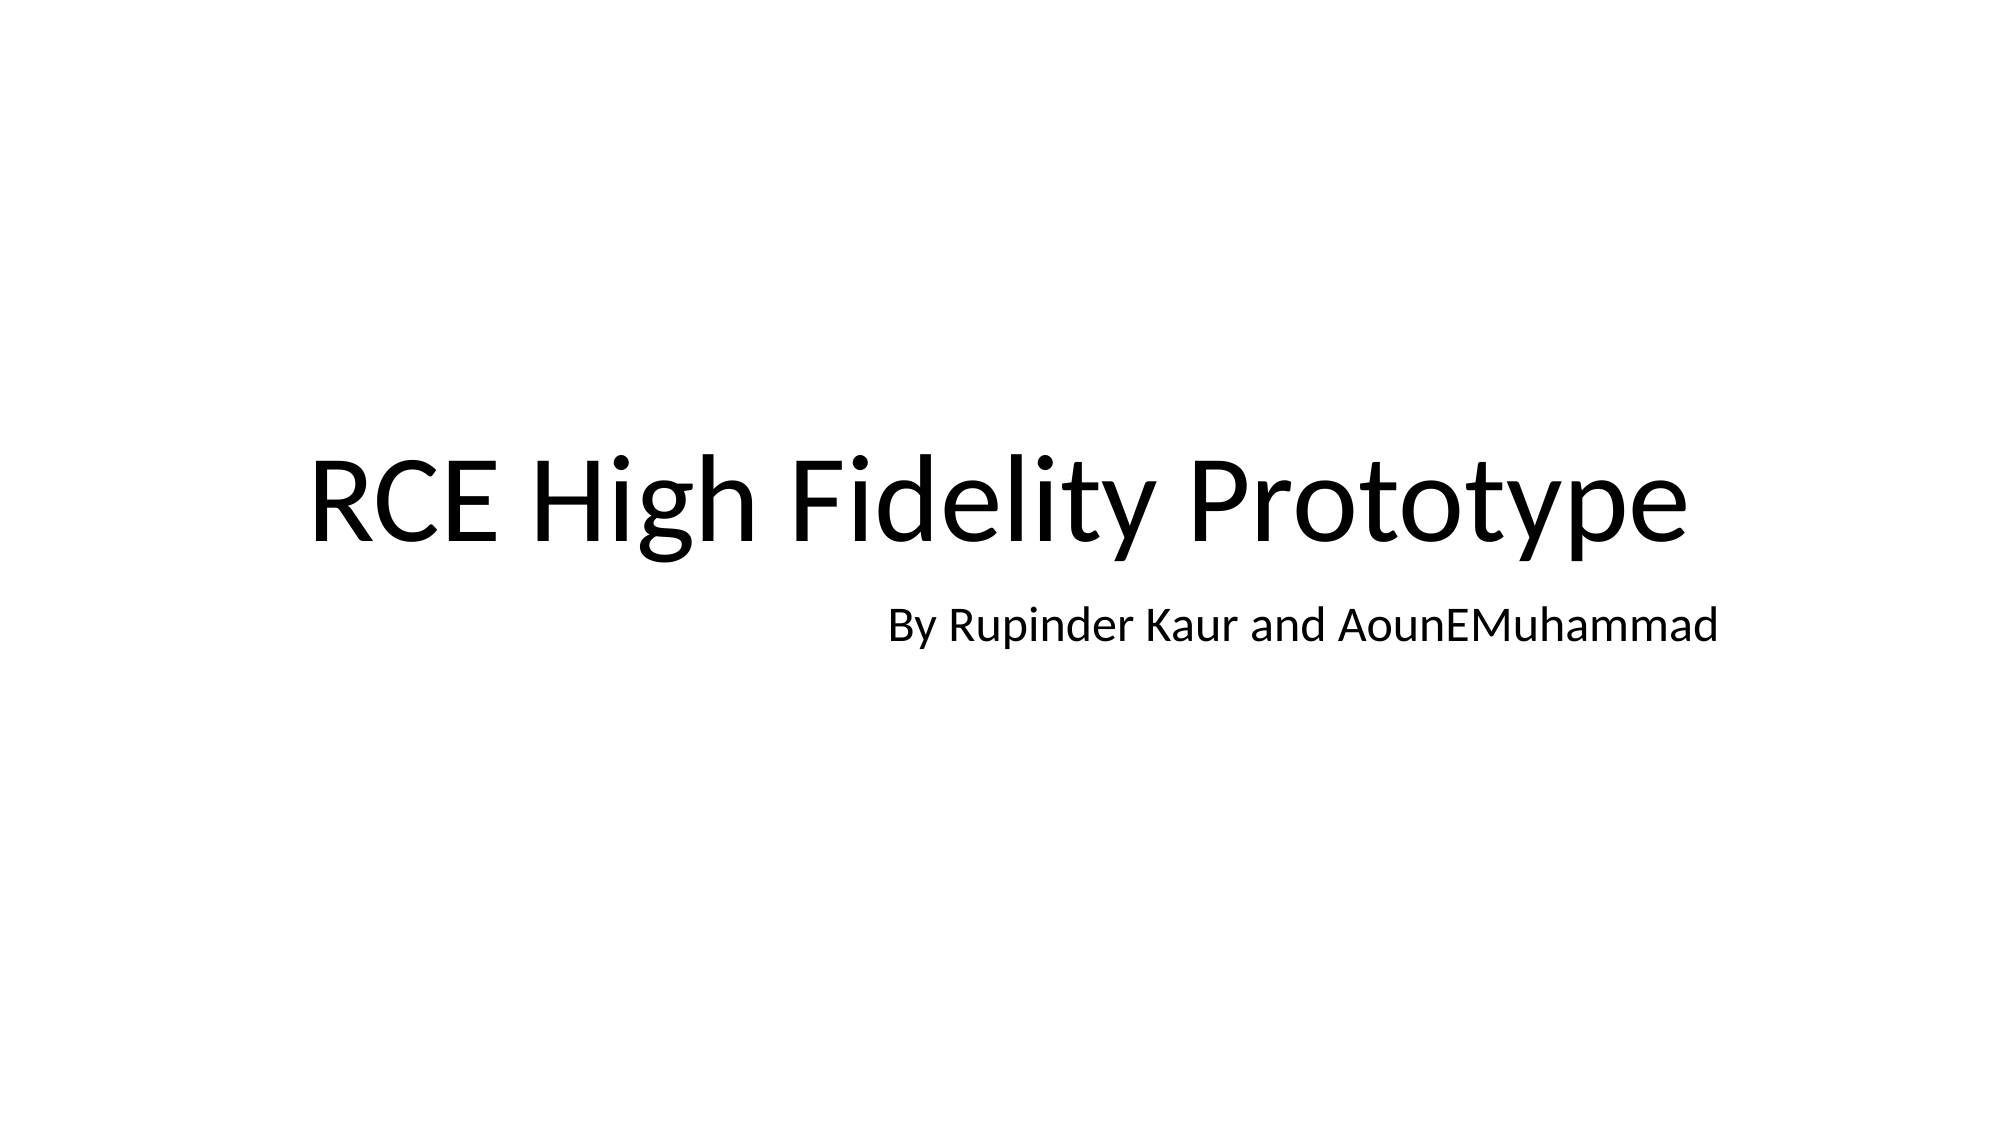

# RCE High Fidelity Prototype
                                                      By Rupinder Kaur and AounEMuhammad